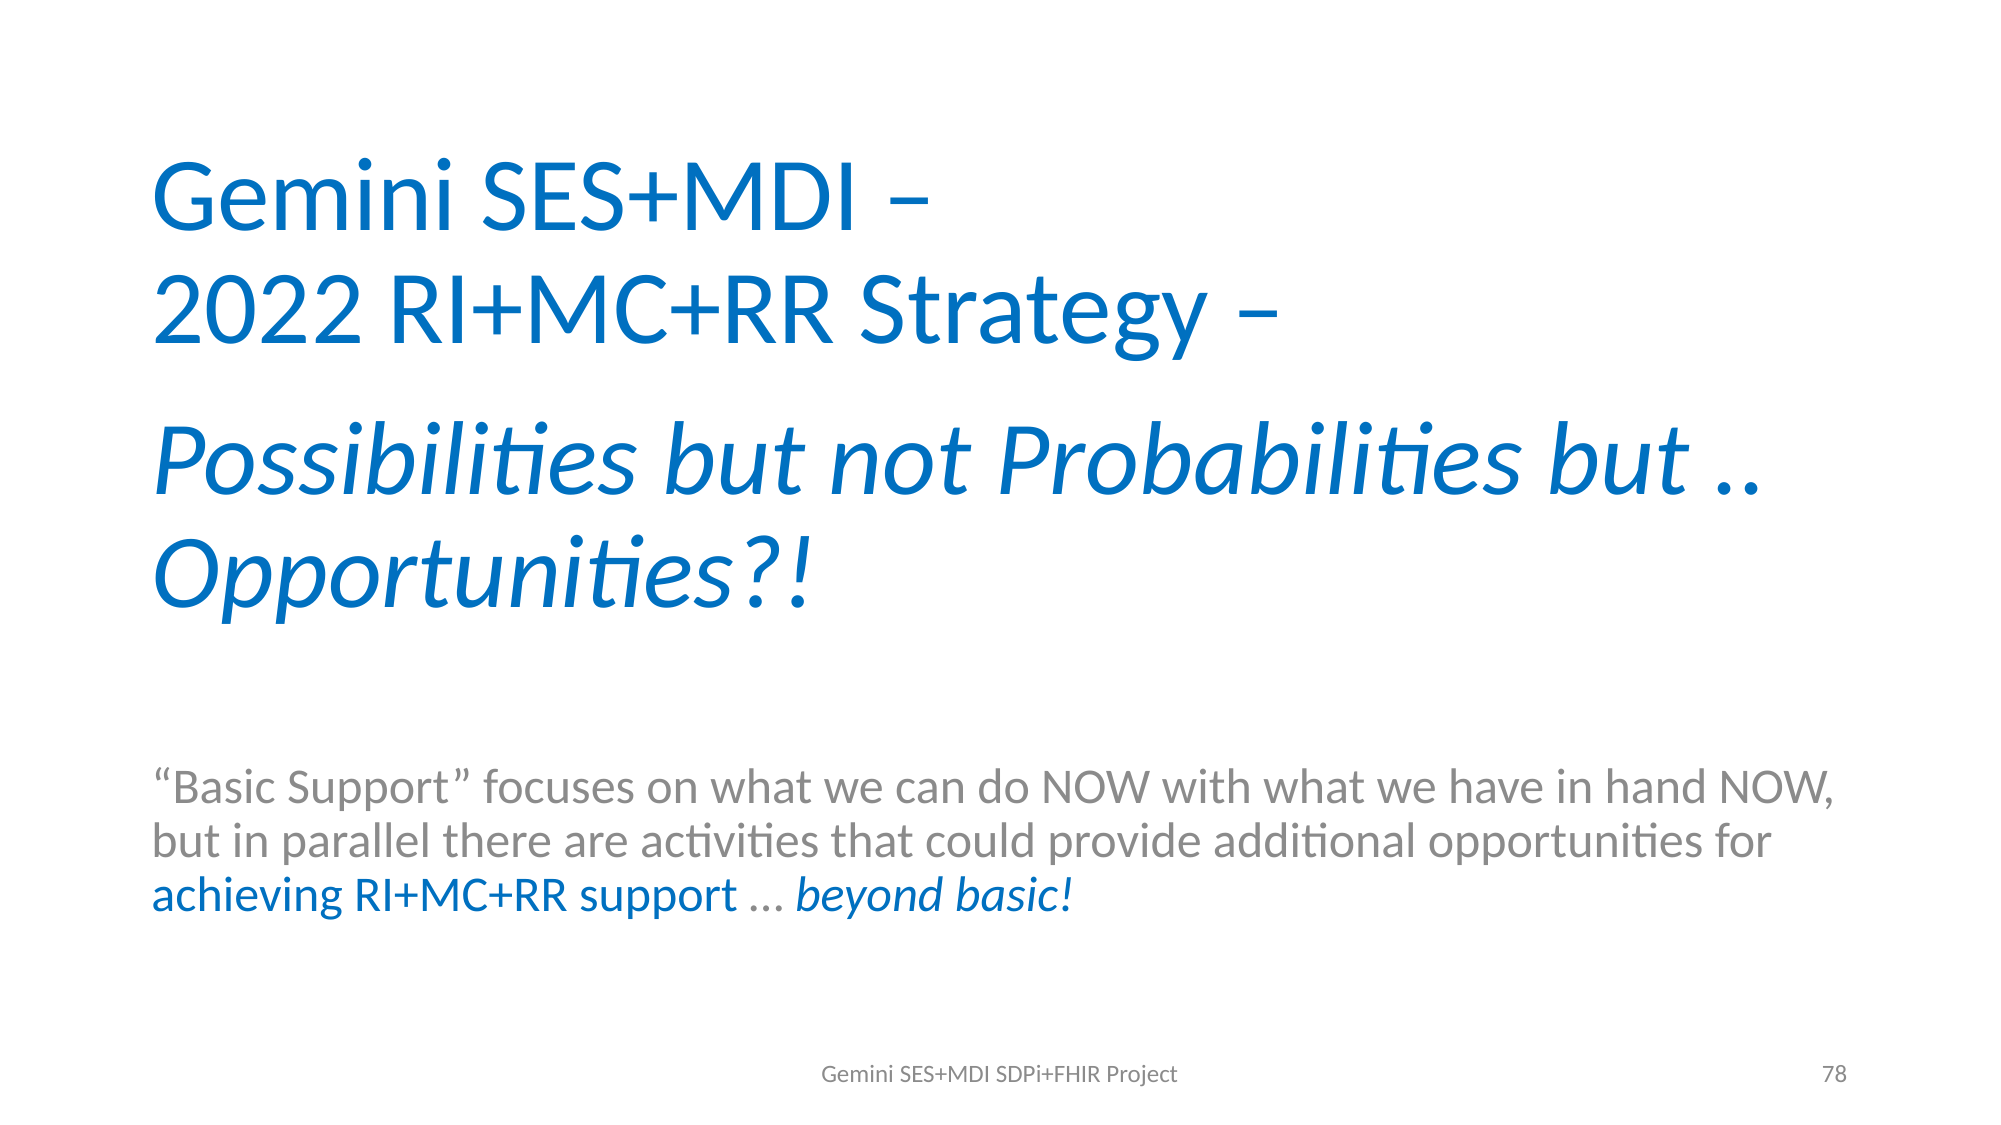

# Gemini SES+MDI – 2022 RI+MC+RR Strategy – Possibilities but not Probabilities but .. Opportunities?!
“Basic Support” focuses on what we can do NOW with what we have in hand NOW, but in parallel there are activities that could provide additional opportunities for achieving RI+MC+RR support … beyond basic!
Gemini SES+MDI SDPi+FHIR Project
78